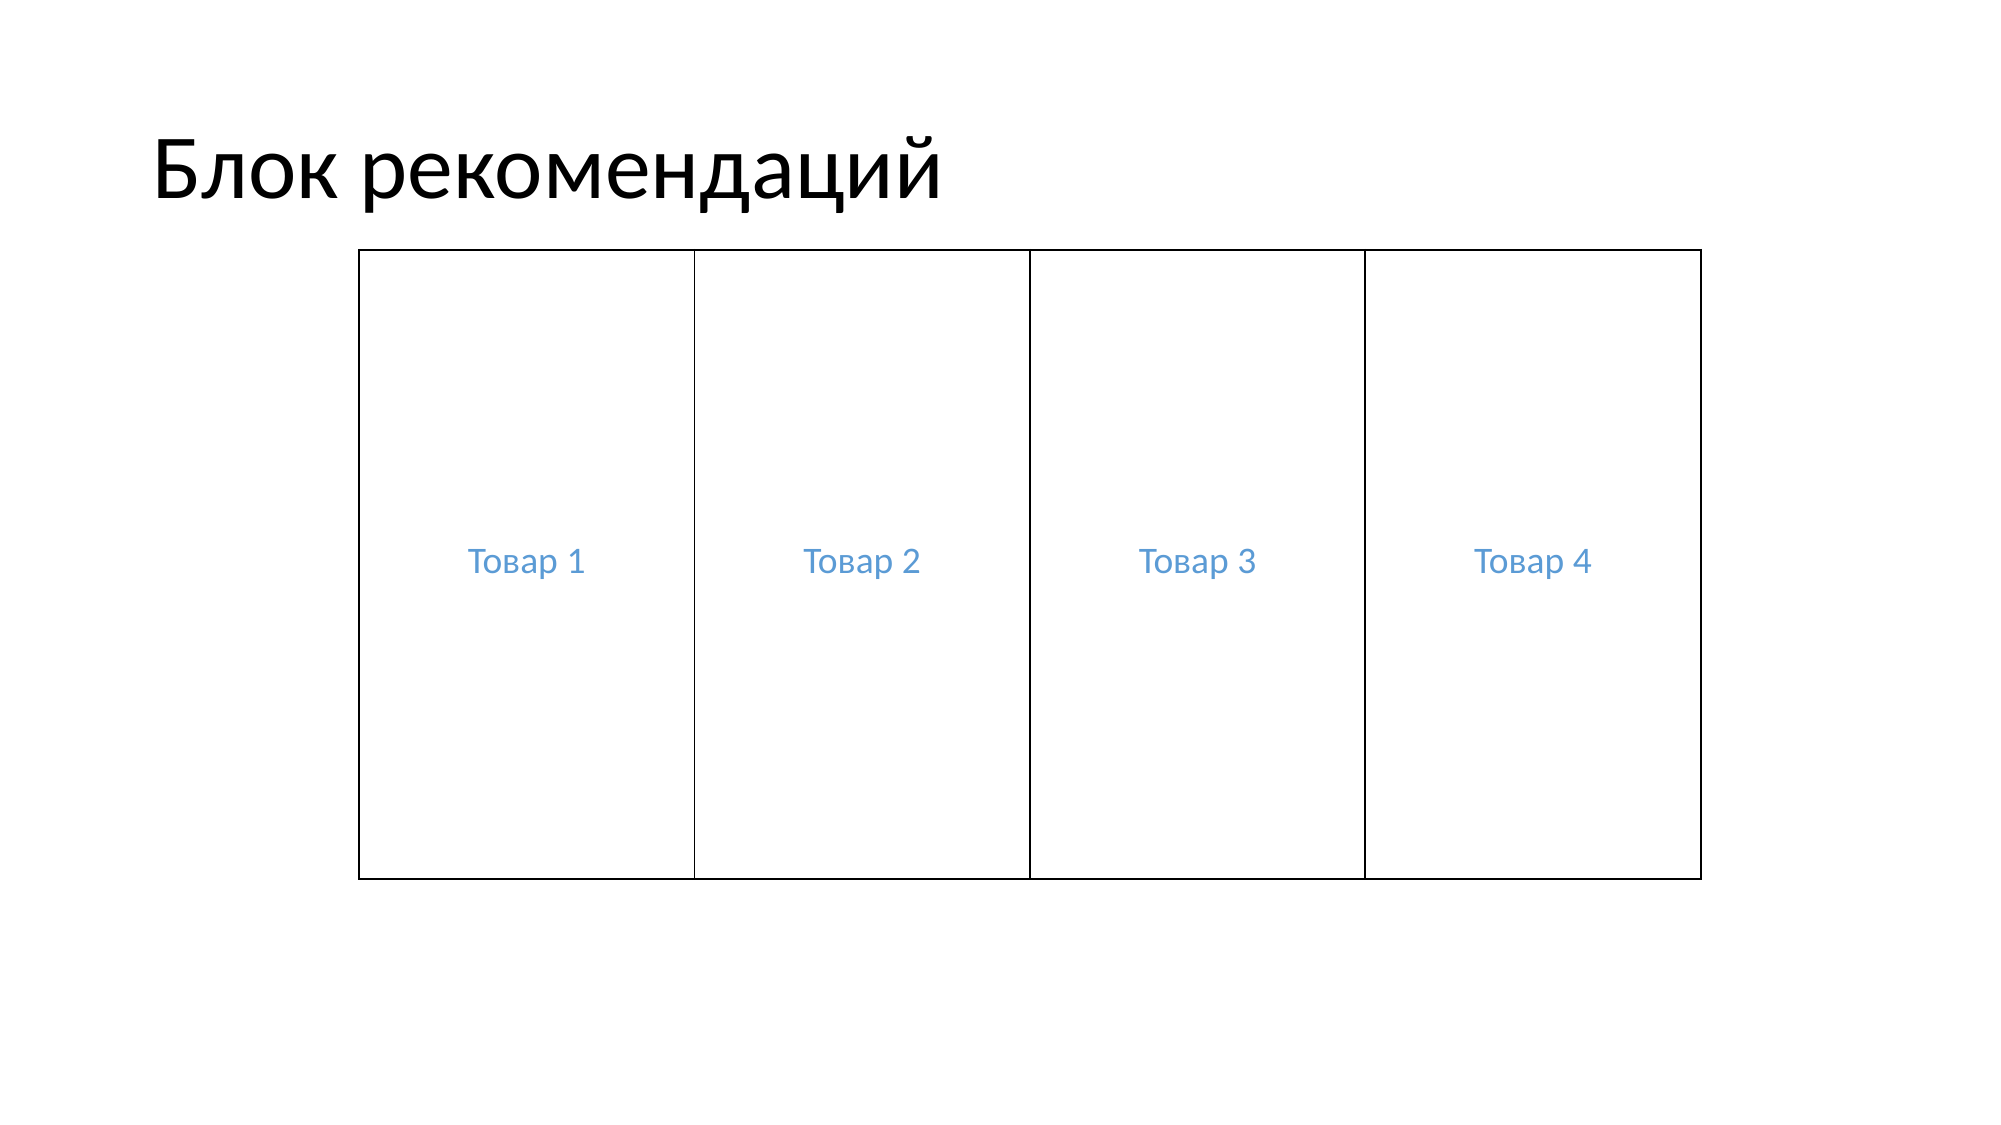

# Блок рекомендаций
| Товар 1 | Товар 2 | Товар 3 | Товар 4 |
| --- | --- | --- | --- |